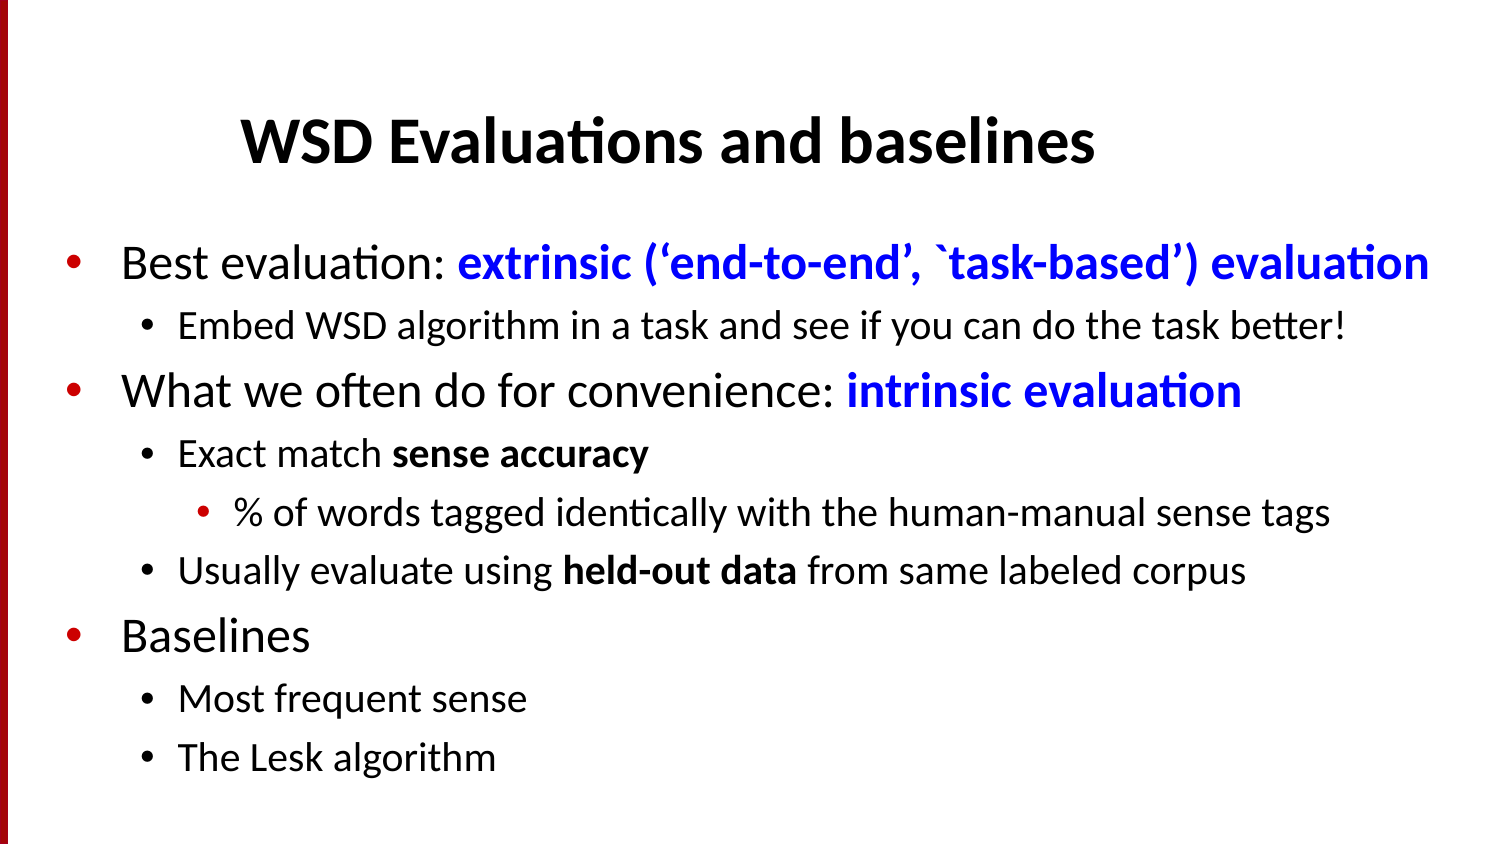

# WSD Evaluations and baselines
Best evaluation: extrinsic (‘end-to-end’, `task-based’) evaluation
Embed WSD algorithm in a task and see if you can do the task better!
What we often do for convenience: intrinsic evaluation
Exact match sense accuracy
% of words tagged identically with the human-manual sense tags
Usually evaluate using held-out data from same labeled corpus
Baselines
Most frequent sense
The Lesk algorithm